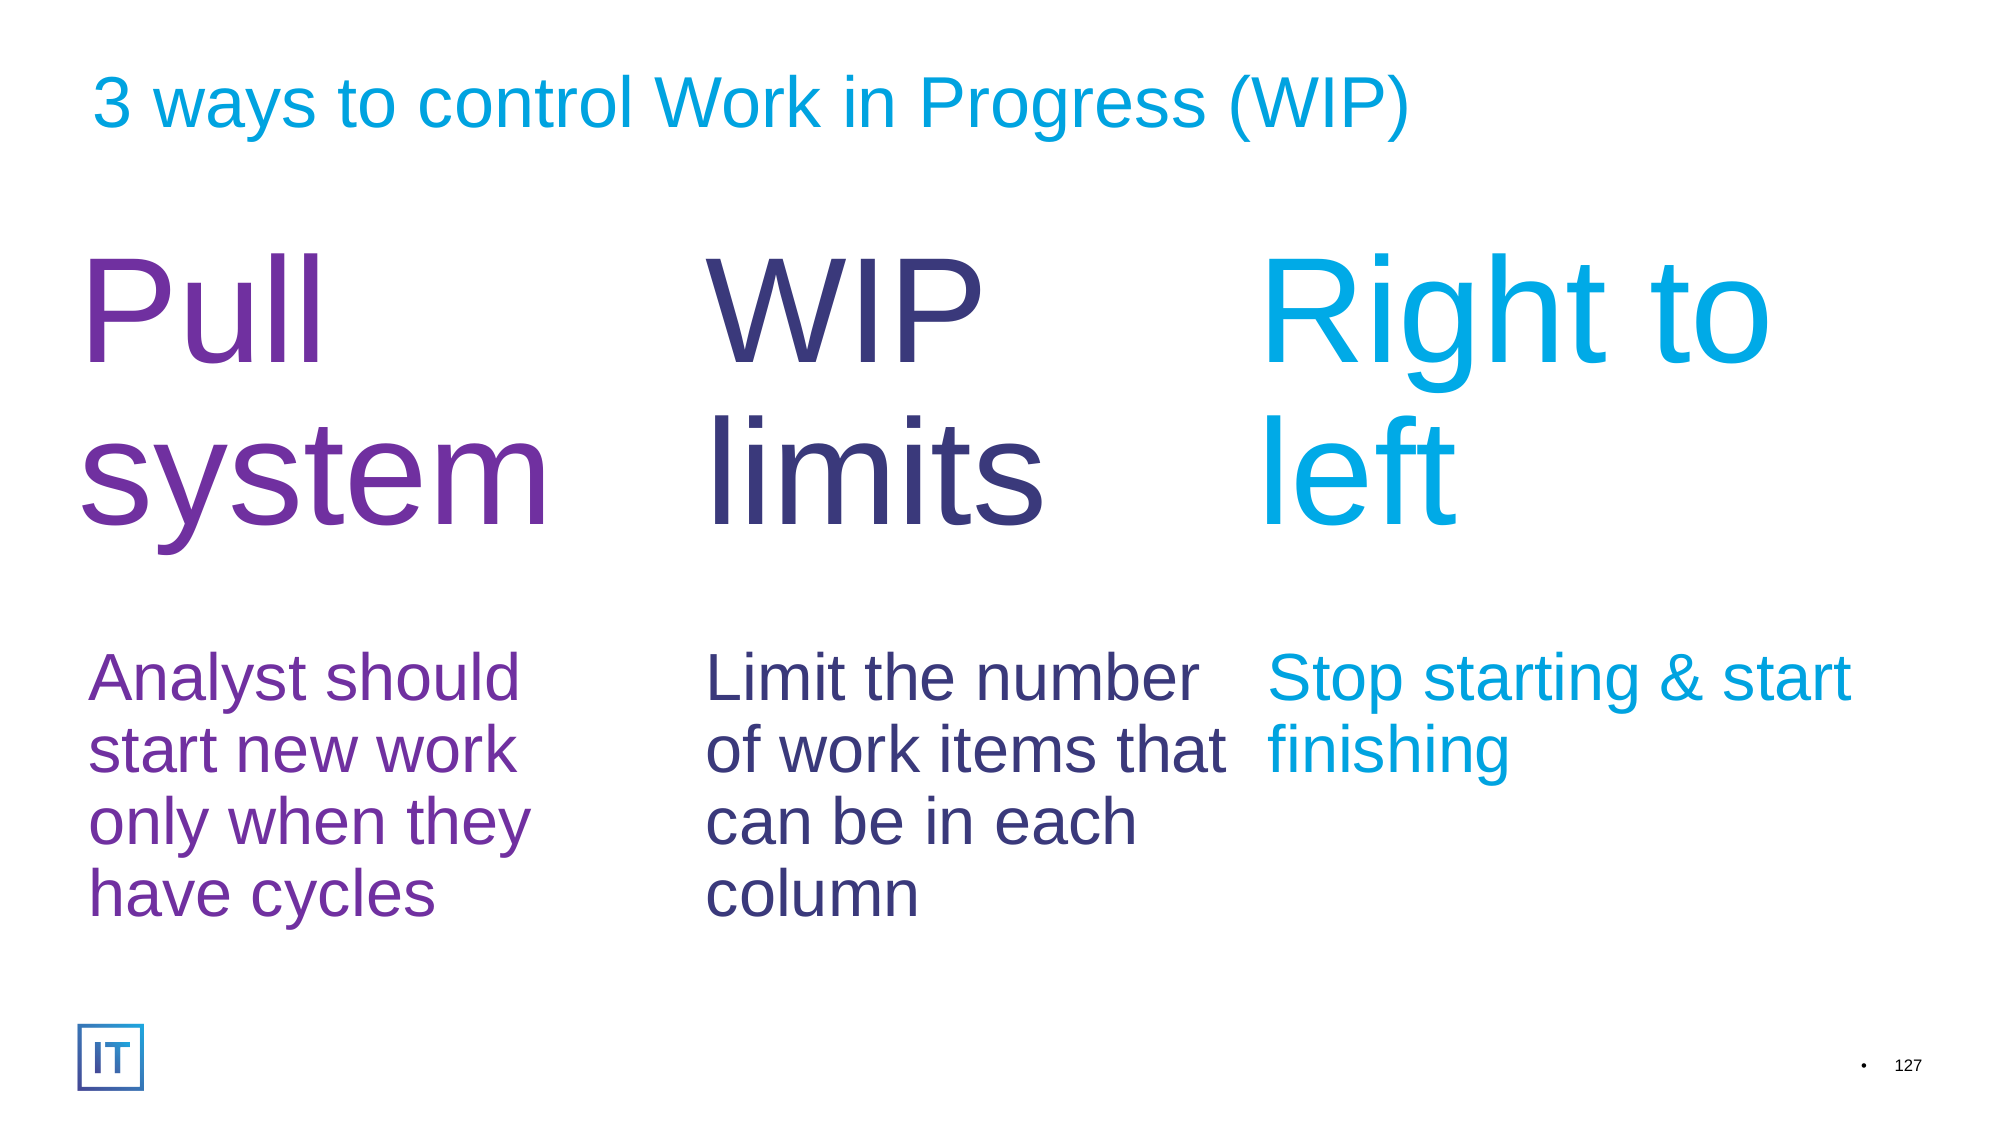

3 ways to control Work in Progress (WIP)
Pull system
WIP
limits
Right to left
Analyst should start new work only when they have cycles
Limit the number of work items that can be in each column
Stop starting & start finishing
127